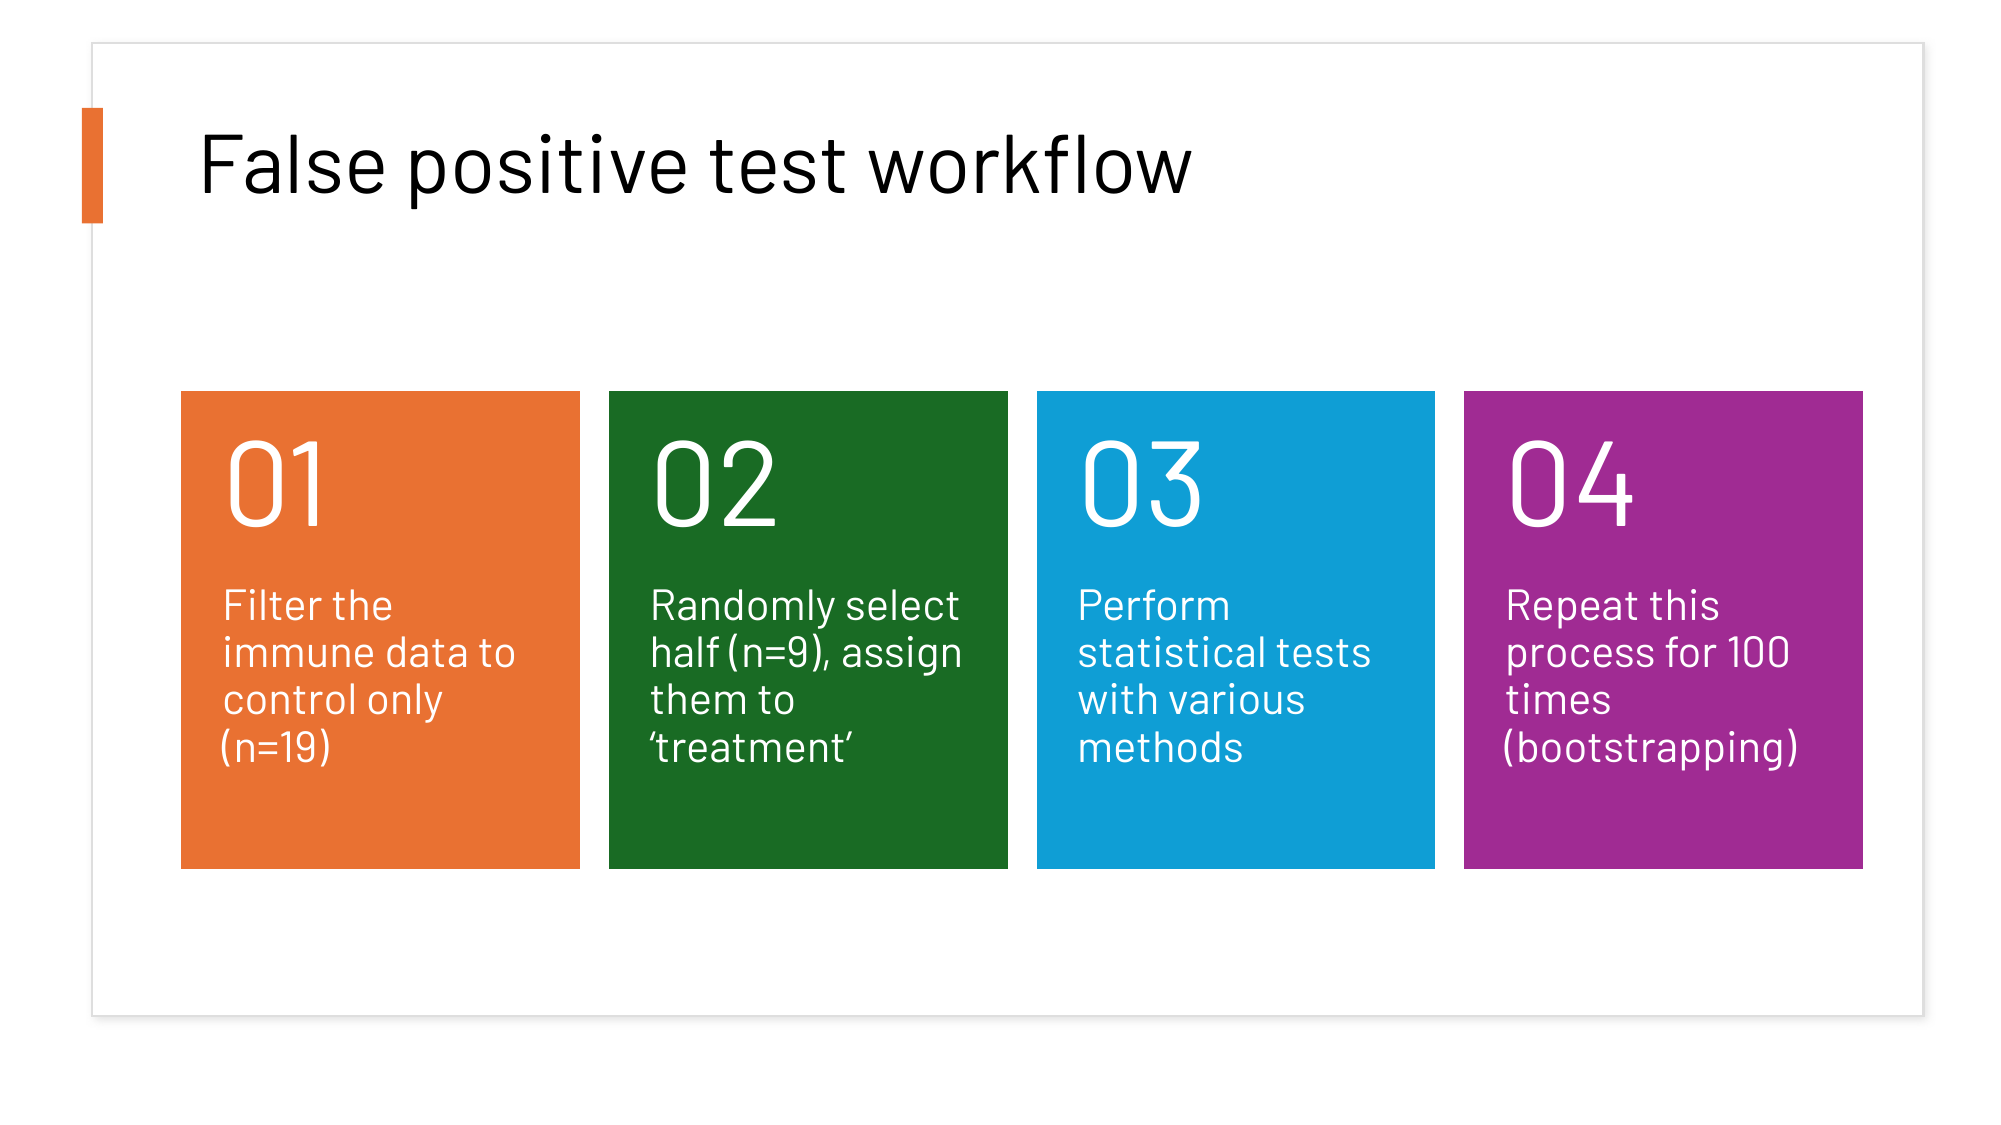

# False positive test workflow

Filter the immune data to control only (n=19)
01
Randomly select half (n=9), assign them to ‘treatment’
02
Perform statistical tests with various methods
03
Repeat this process for 100 times (bootstrapping)
04